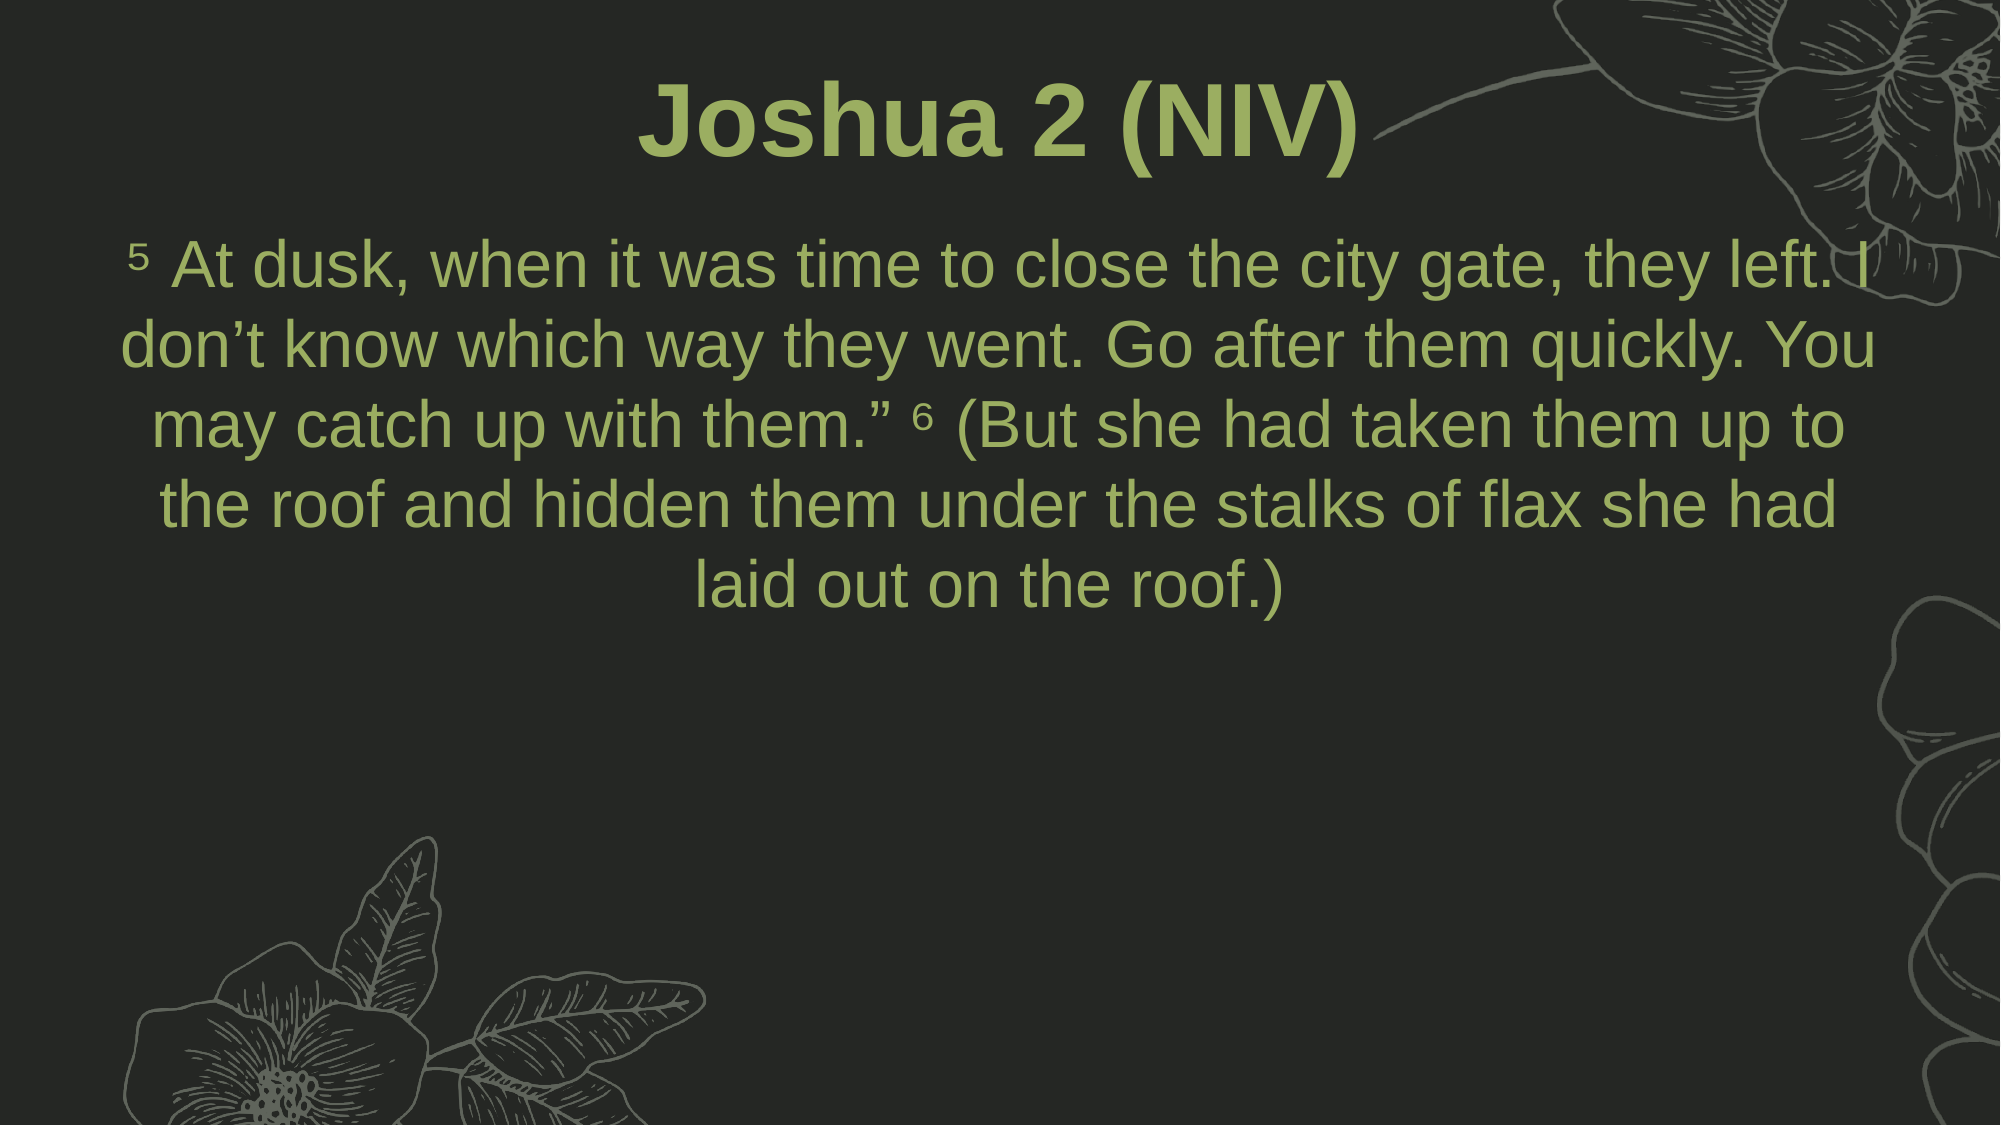

Joshua 2 (NIV)
⁵ At dusk, when it was time to close the city gate, they left. I don’t know which way they went. Go after them quickly. You may catch up with them.” ⁶ (But she had taken them up to the roof and hidden them under the stalks of flax she had laid out on the roof.)